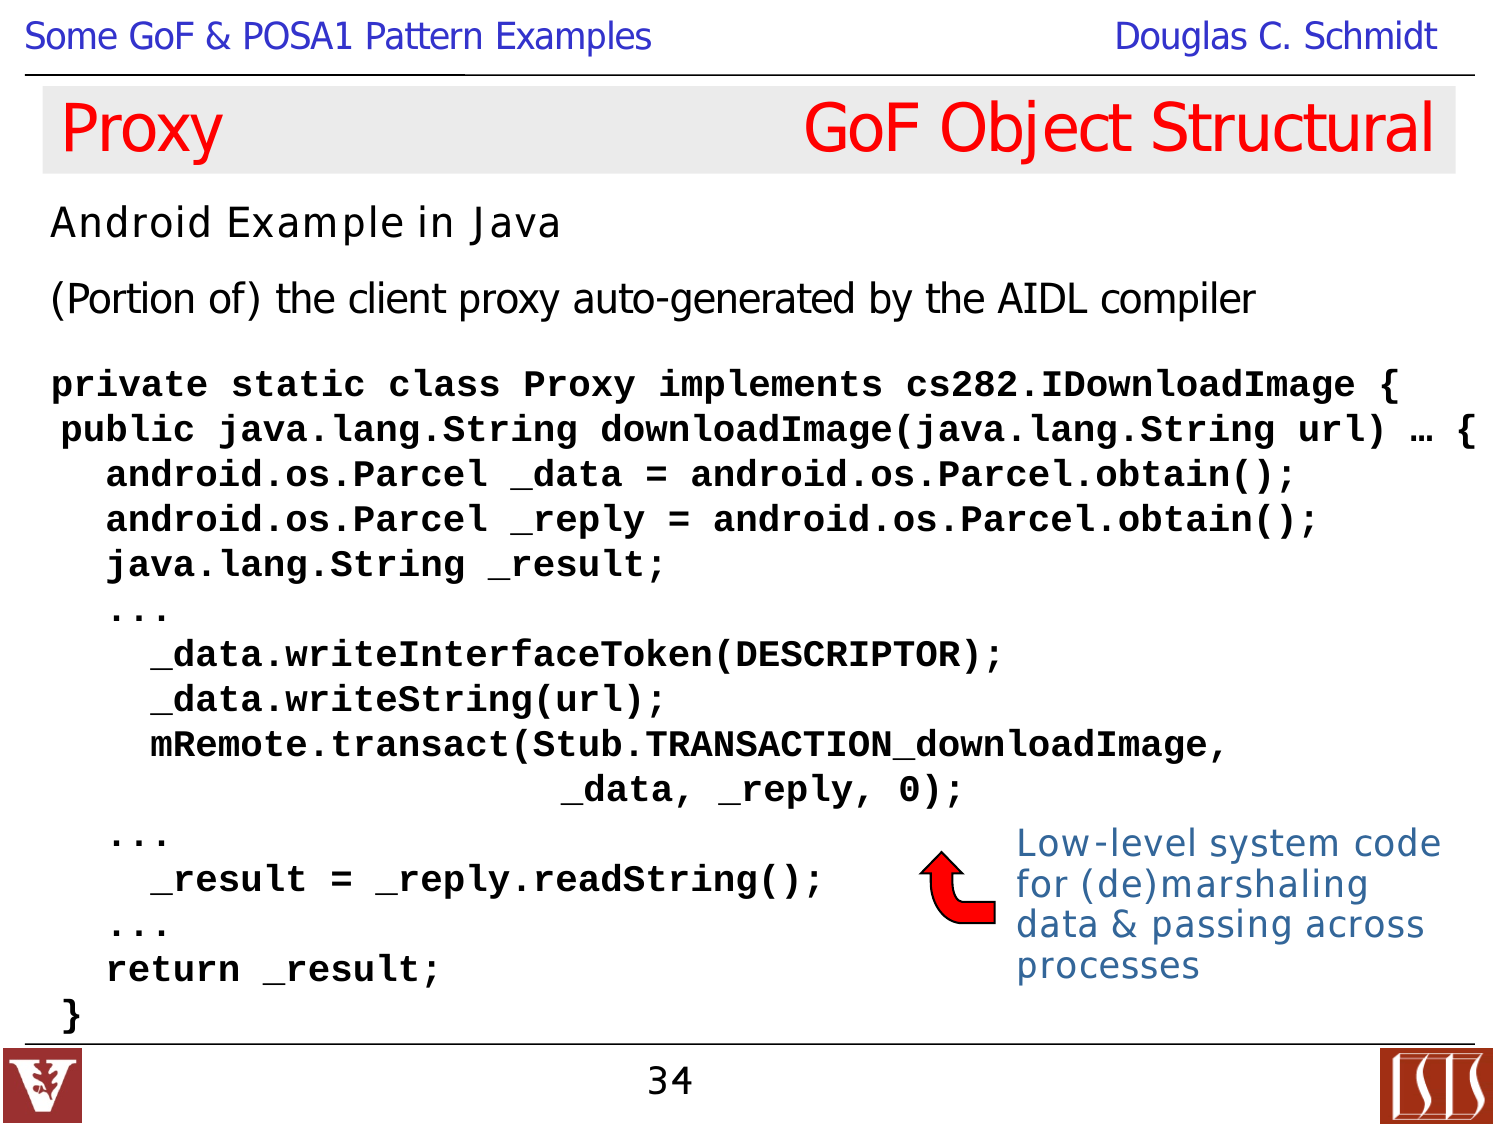

Proxy                            GoF Object Structural
Android Example in Java

(Portion of) the client proxy auto-generated by the AIDL compiler
private static class Proxy implements cs282.IDownloadImage {
public java.lang.String downloadImage(java.lang.String url) … {
  android.os.Parcel _data = android.os.Parcel.obtain();
  android.os.Parcel _reply = android.os.Parcel.obtain();
  java.lang.String _result;
  ...
    _data.writeInterfaceToken(DESCRIPTOR);
    _data.writeString(url);
    mRemote.transact(Stub.TRANSACTION_downloadImage,
                     _data, _reply, 0);
  ...
    _result = _reply.readString();
  ...
  return _result;
}
Low-level system code for (de)marshaling data & passing across processes